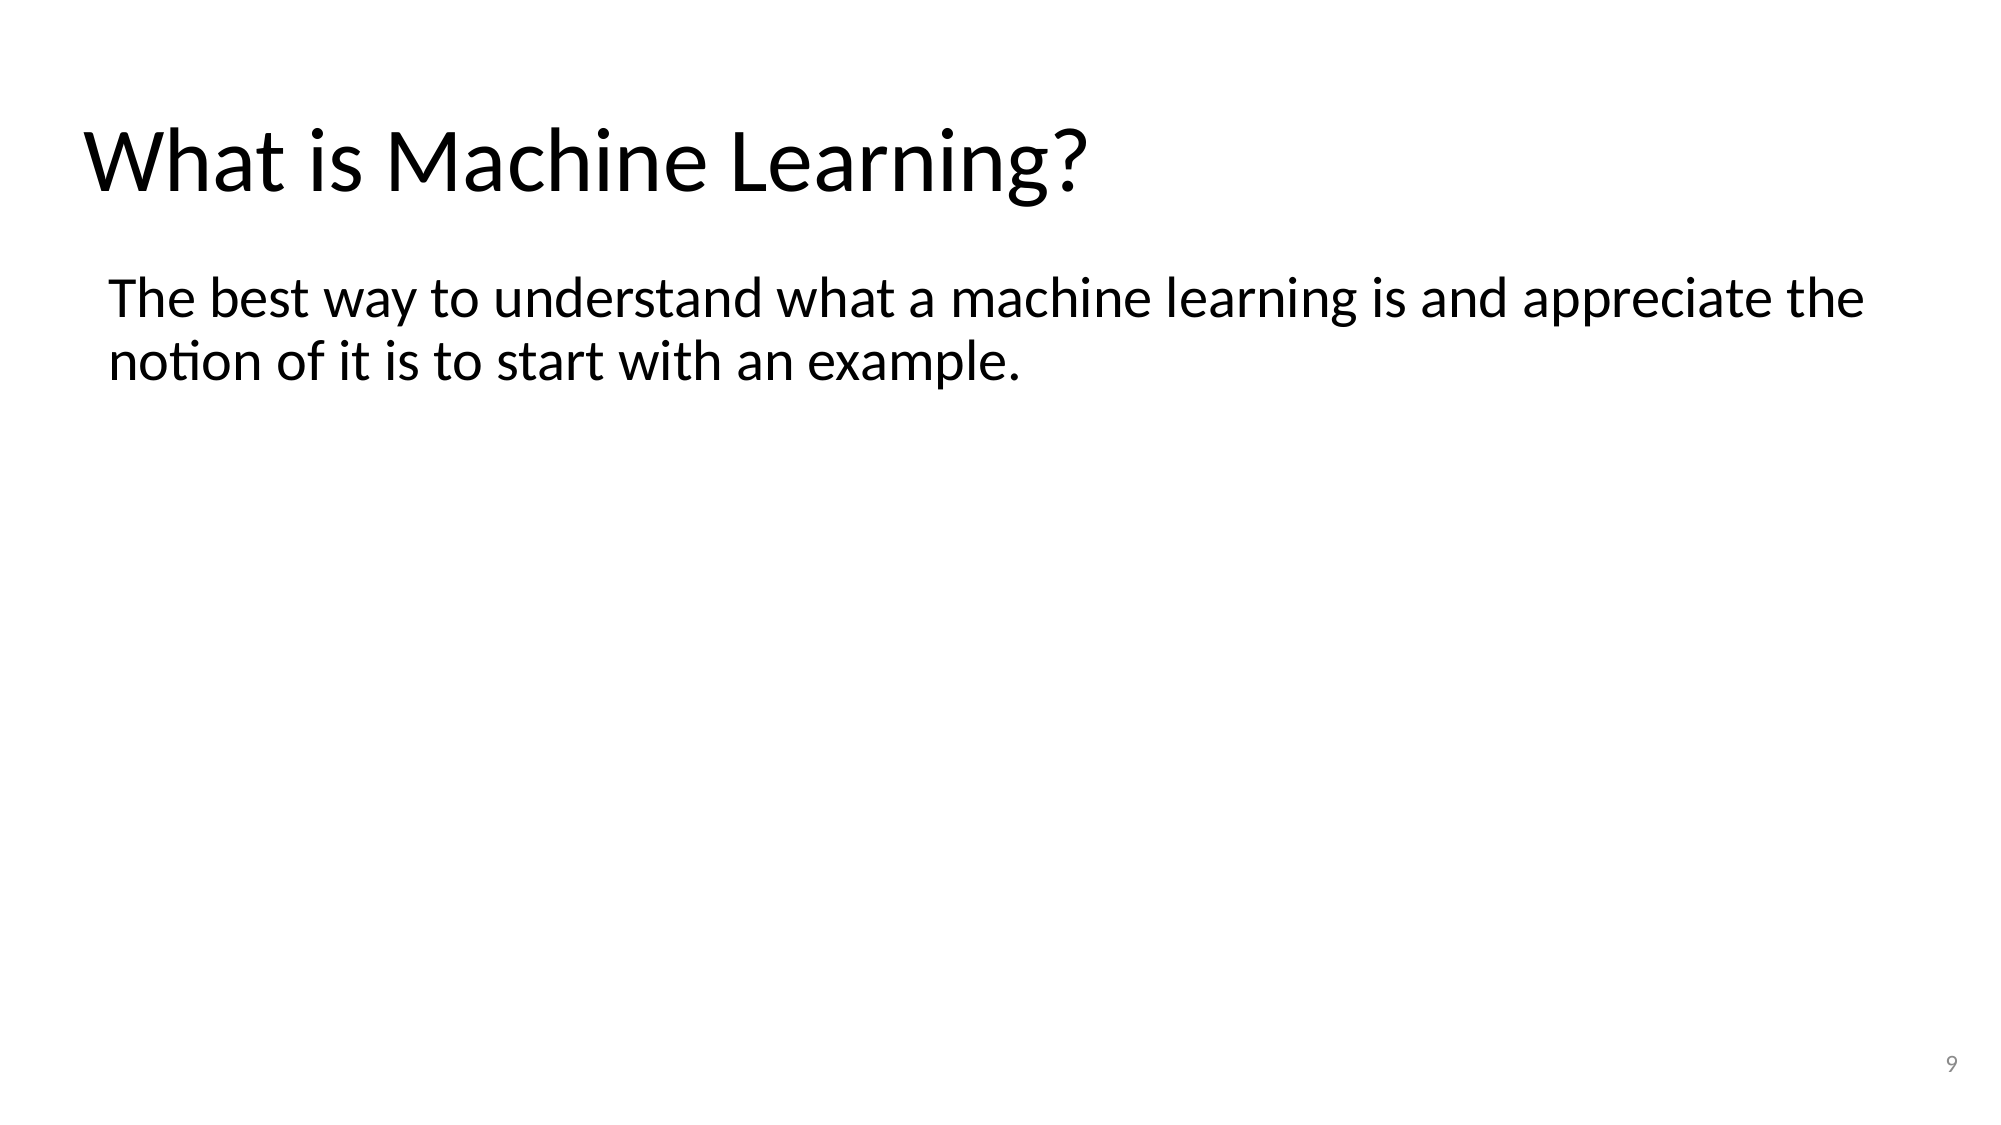

# What is Machine Learning?
The best way to understand what a machine learning is and appreciate the notion of it is to start with an example.
9